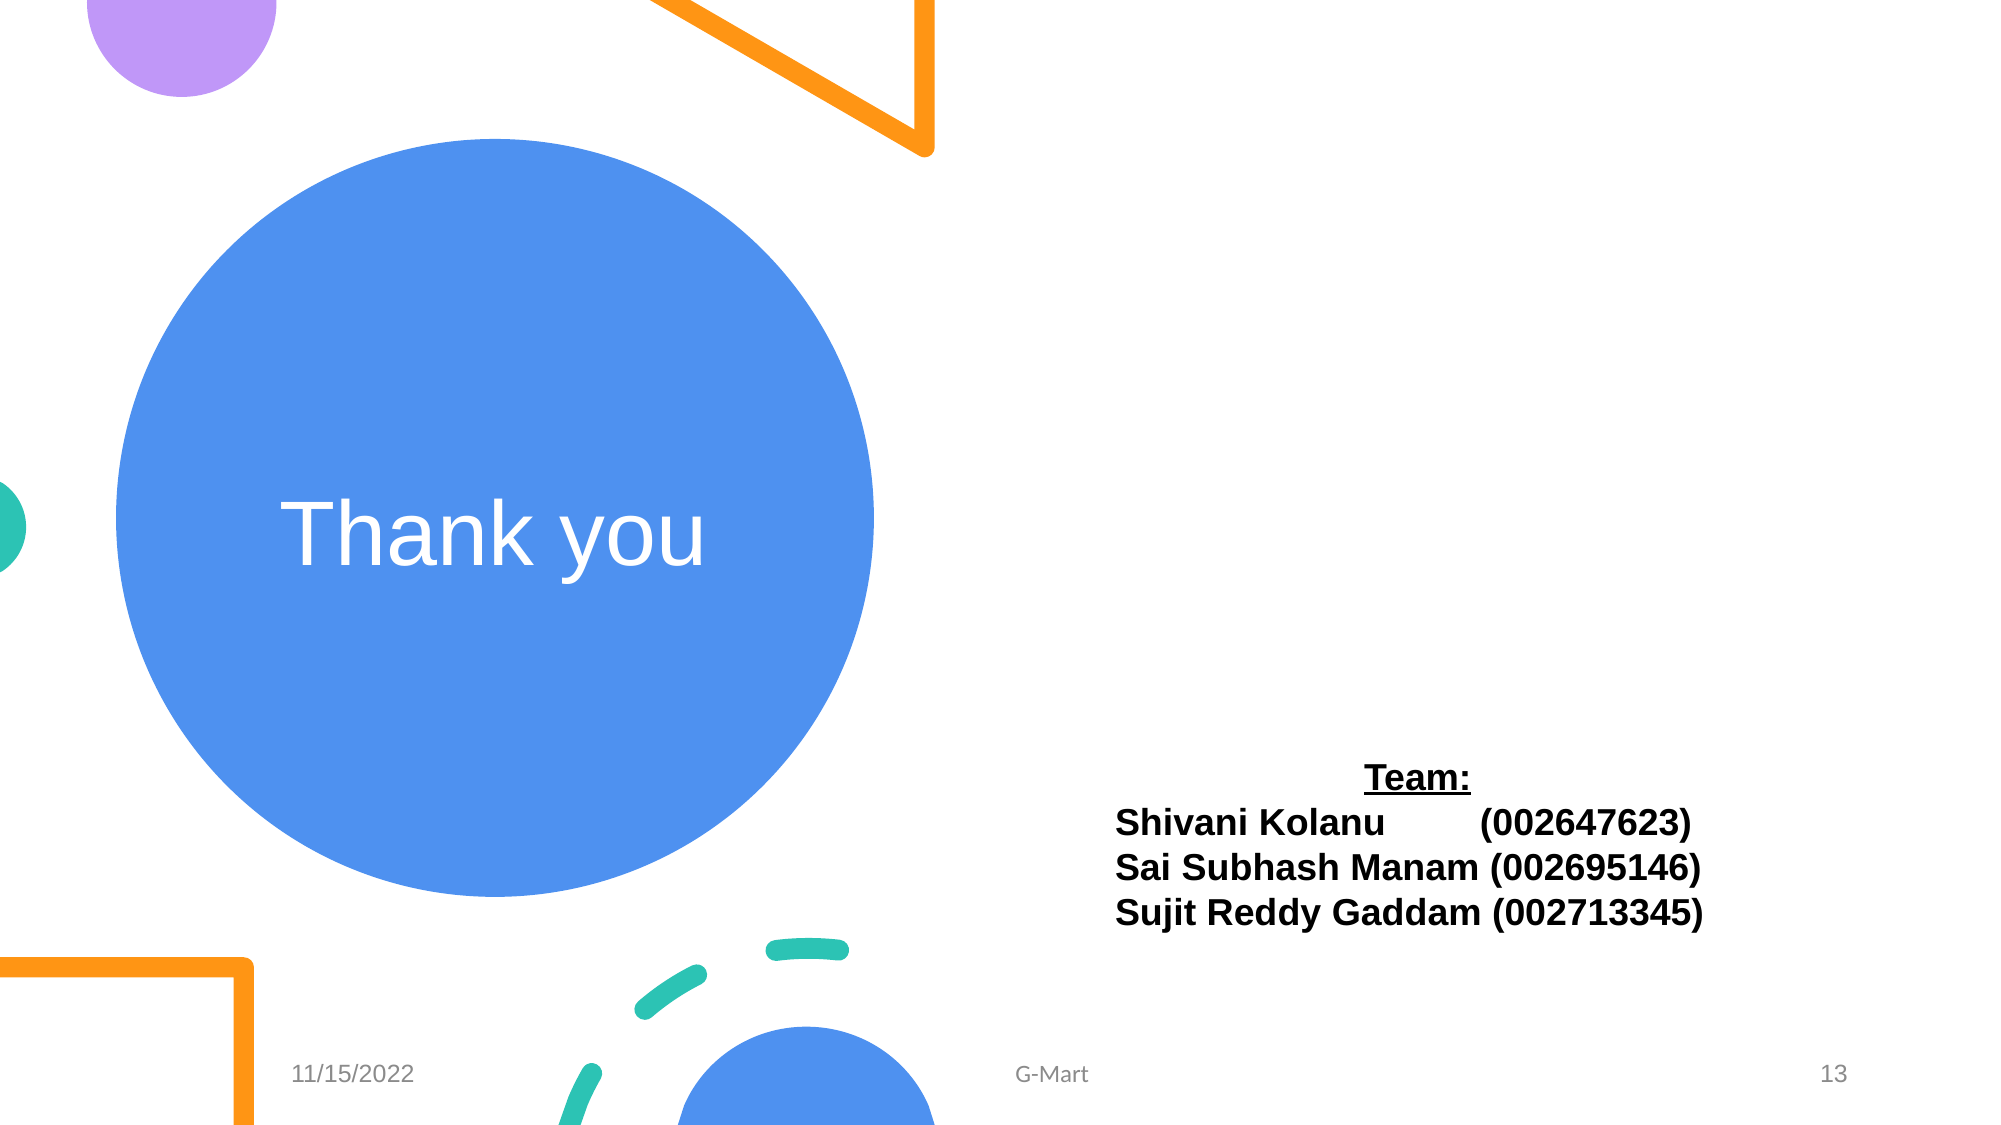

# Thank you
Team:
Shivani Kolanu         (002647623)
Sai Subhash Manam (002695146)
Sujit Reddy Gaddam (002713345)
11/15/2022
G-Mart
13